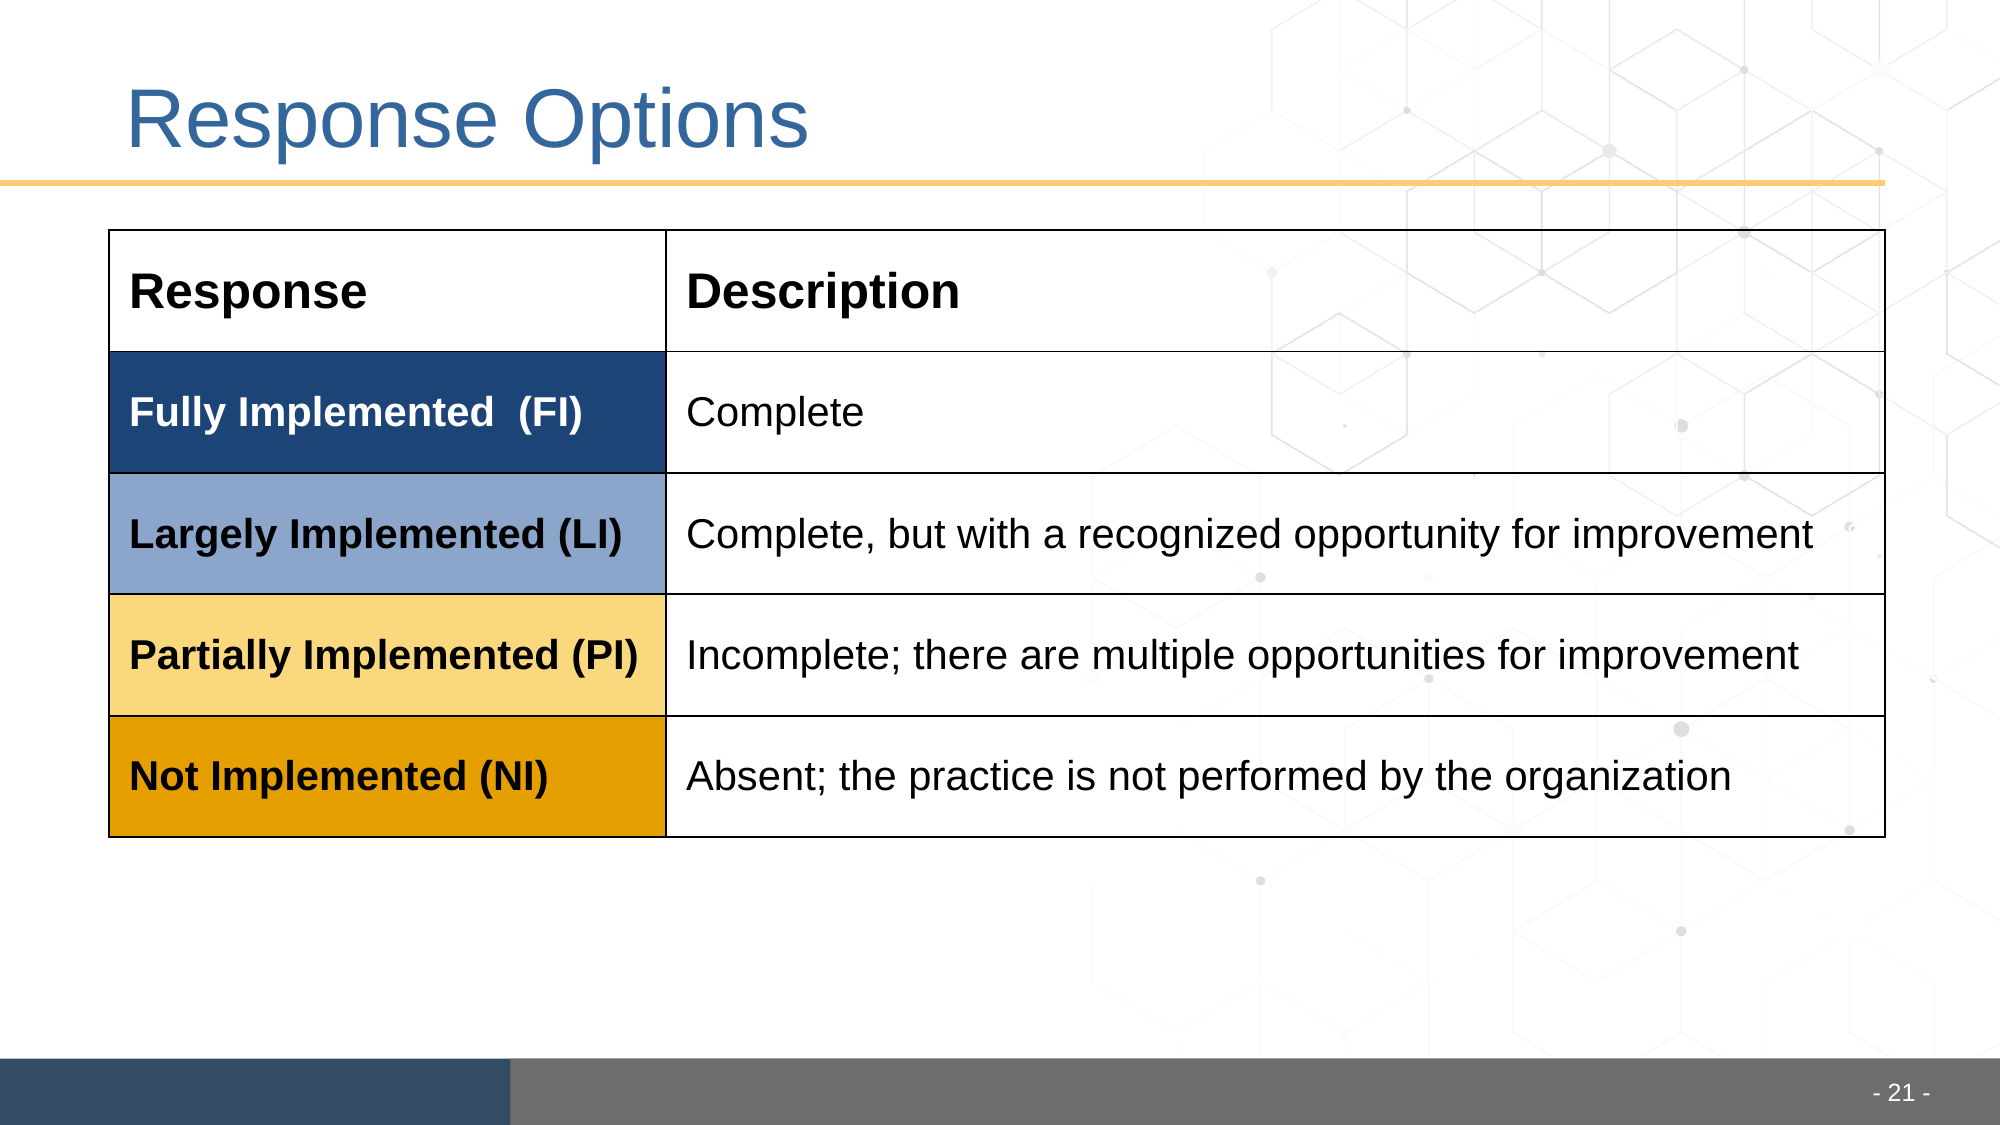

# Response Options
| Response | Description |
| --- | --- |
| Fully Implemented (FI) | Complete |
| Largely Implemented (LI) | Complete, but with a recognized opportunity for improvement |
| Partially Implemented (PI) | Incomplete; there are multiple opportunities for improvement |
| Not Implemented (NI) | Absent; the practice is not performed by the organization |
- 21 -